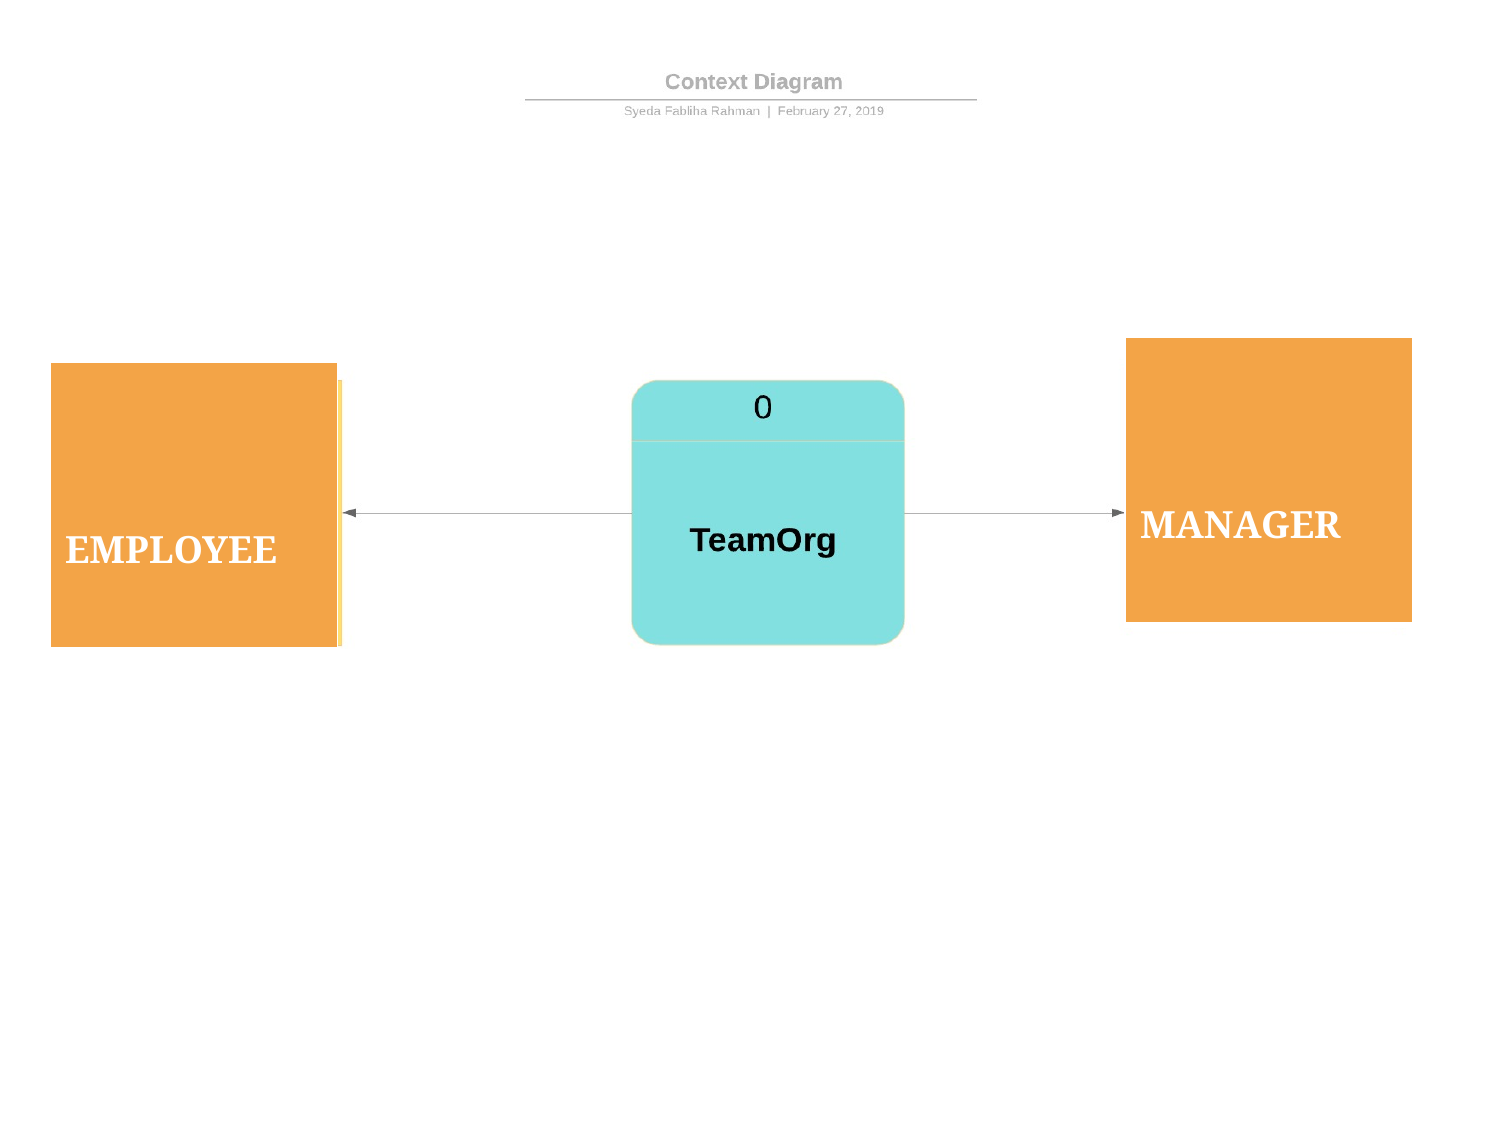

#
| MANAGER |
| --- |
| EMPLOYEE |
| --- |